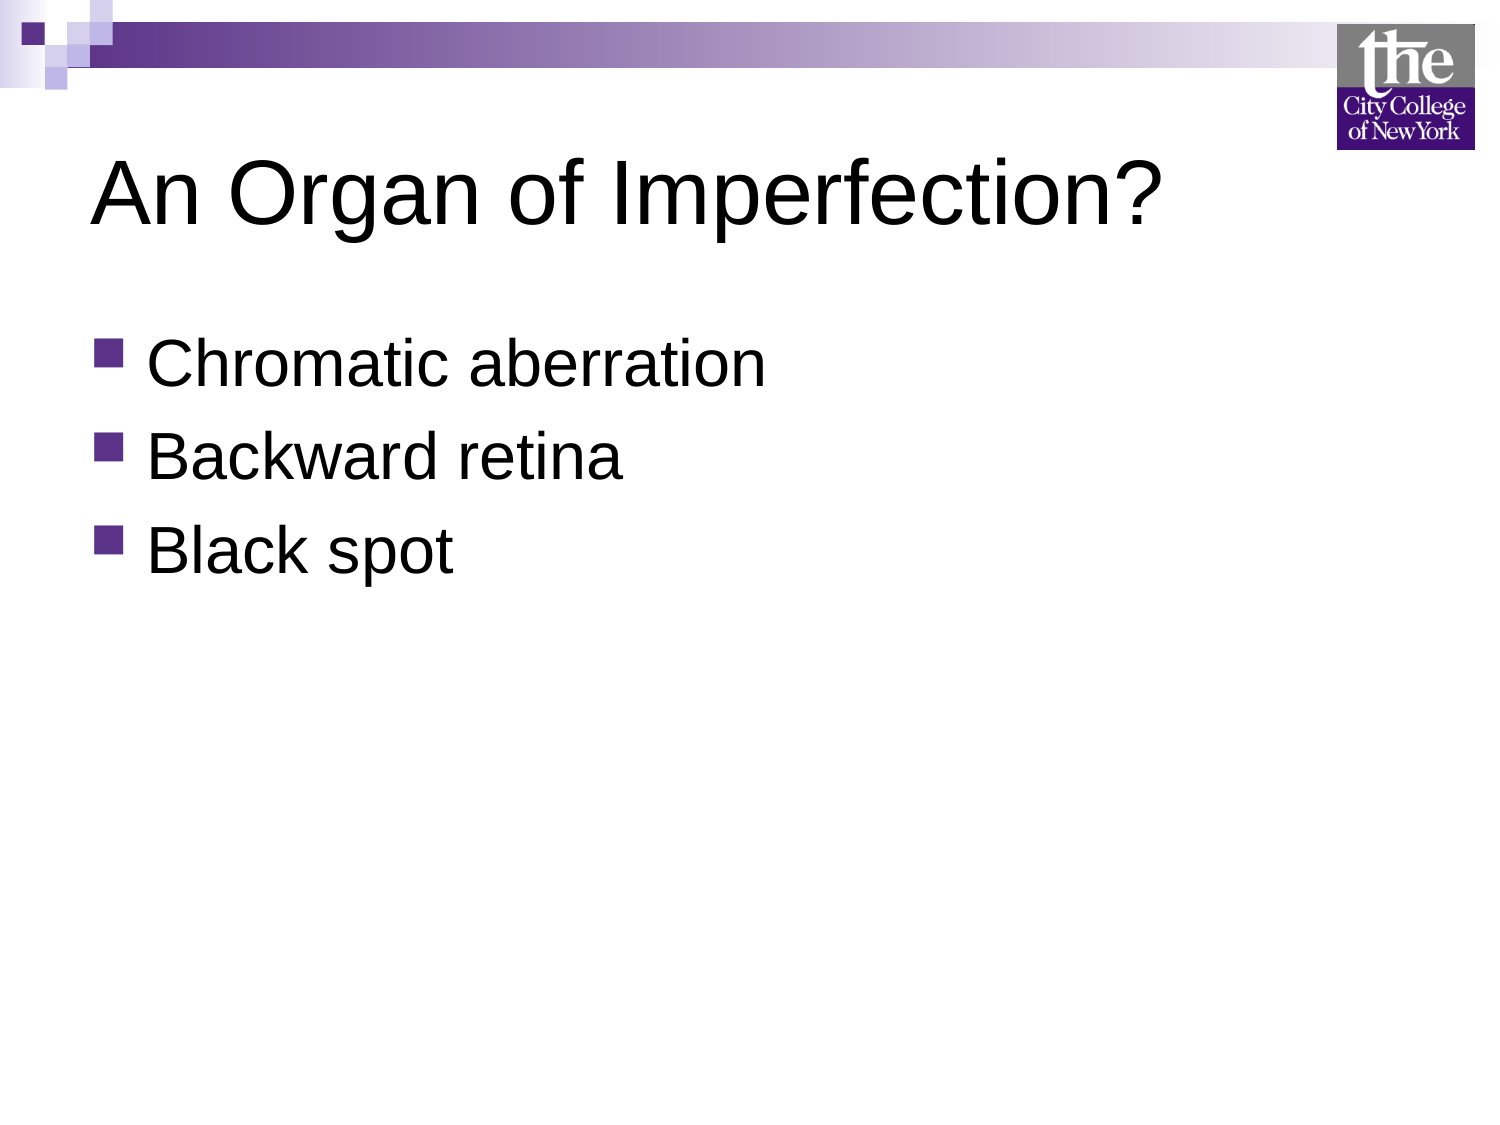

# An Organ of Imperfection?
Chromatic aberration
Backward retina
Black spot